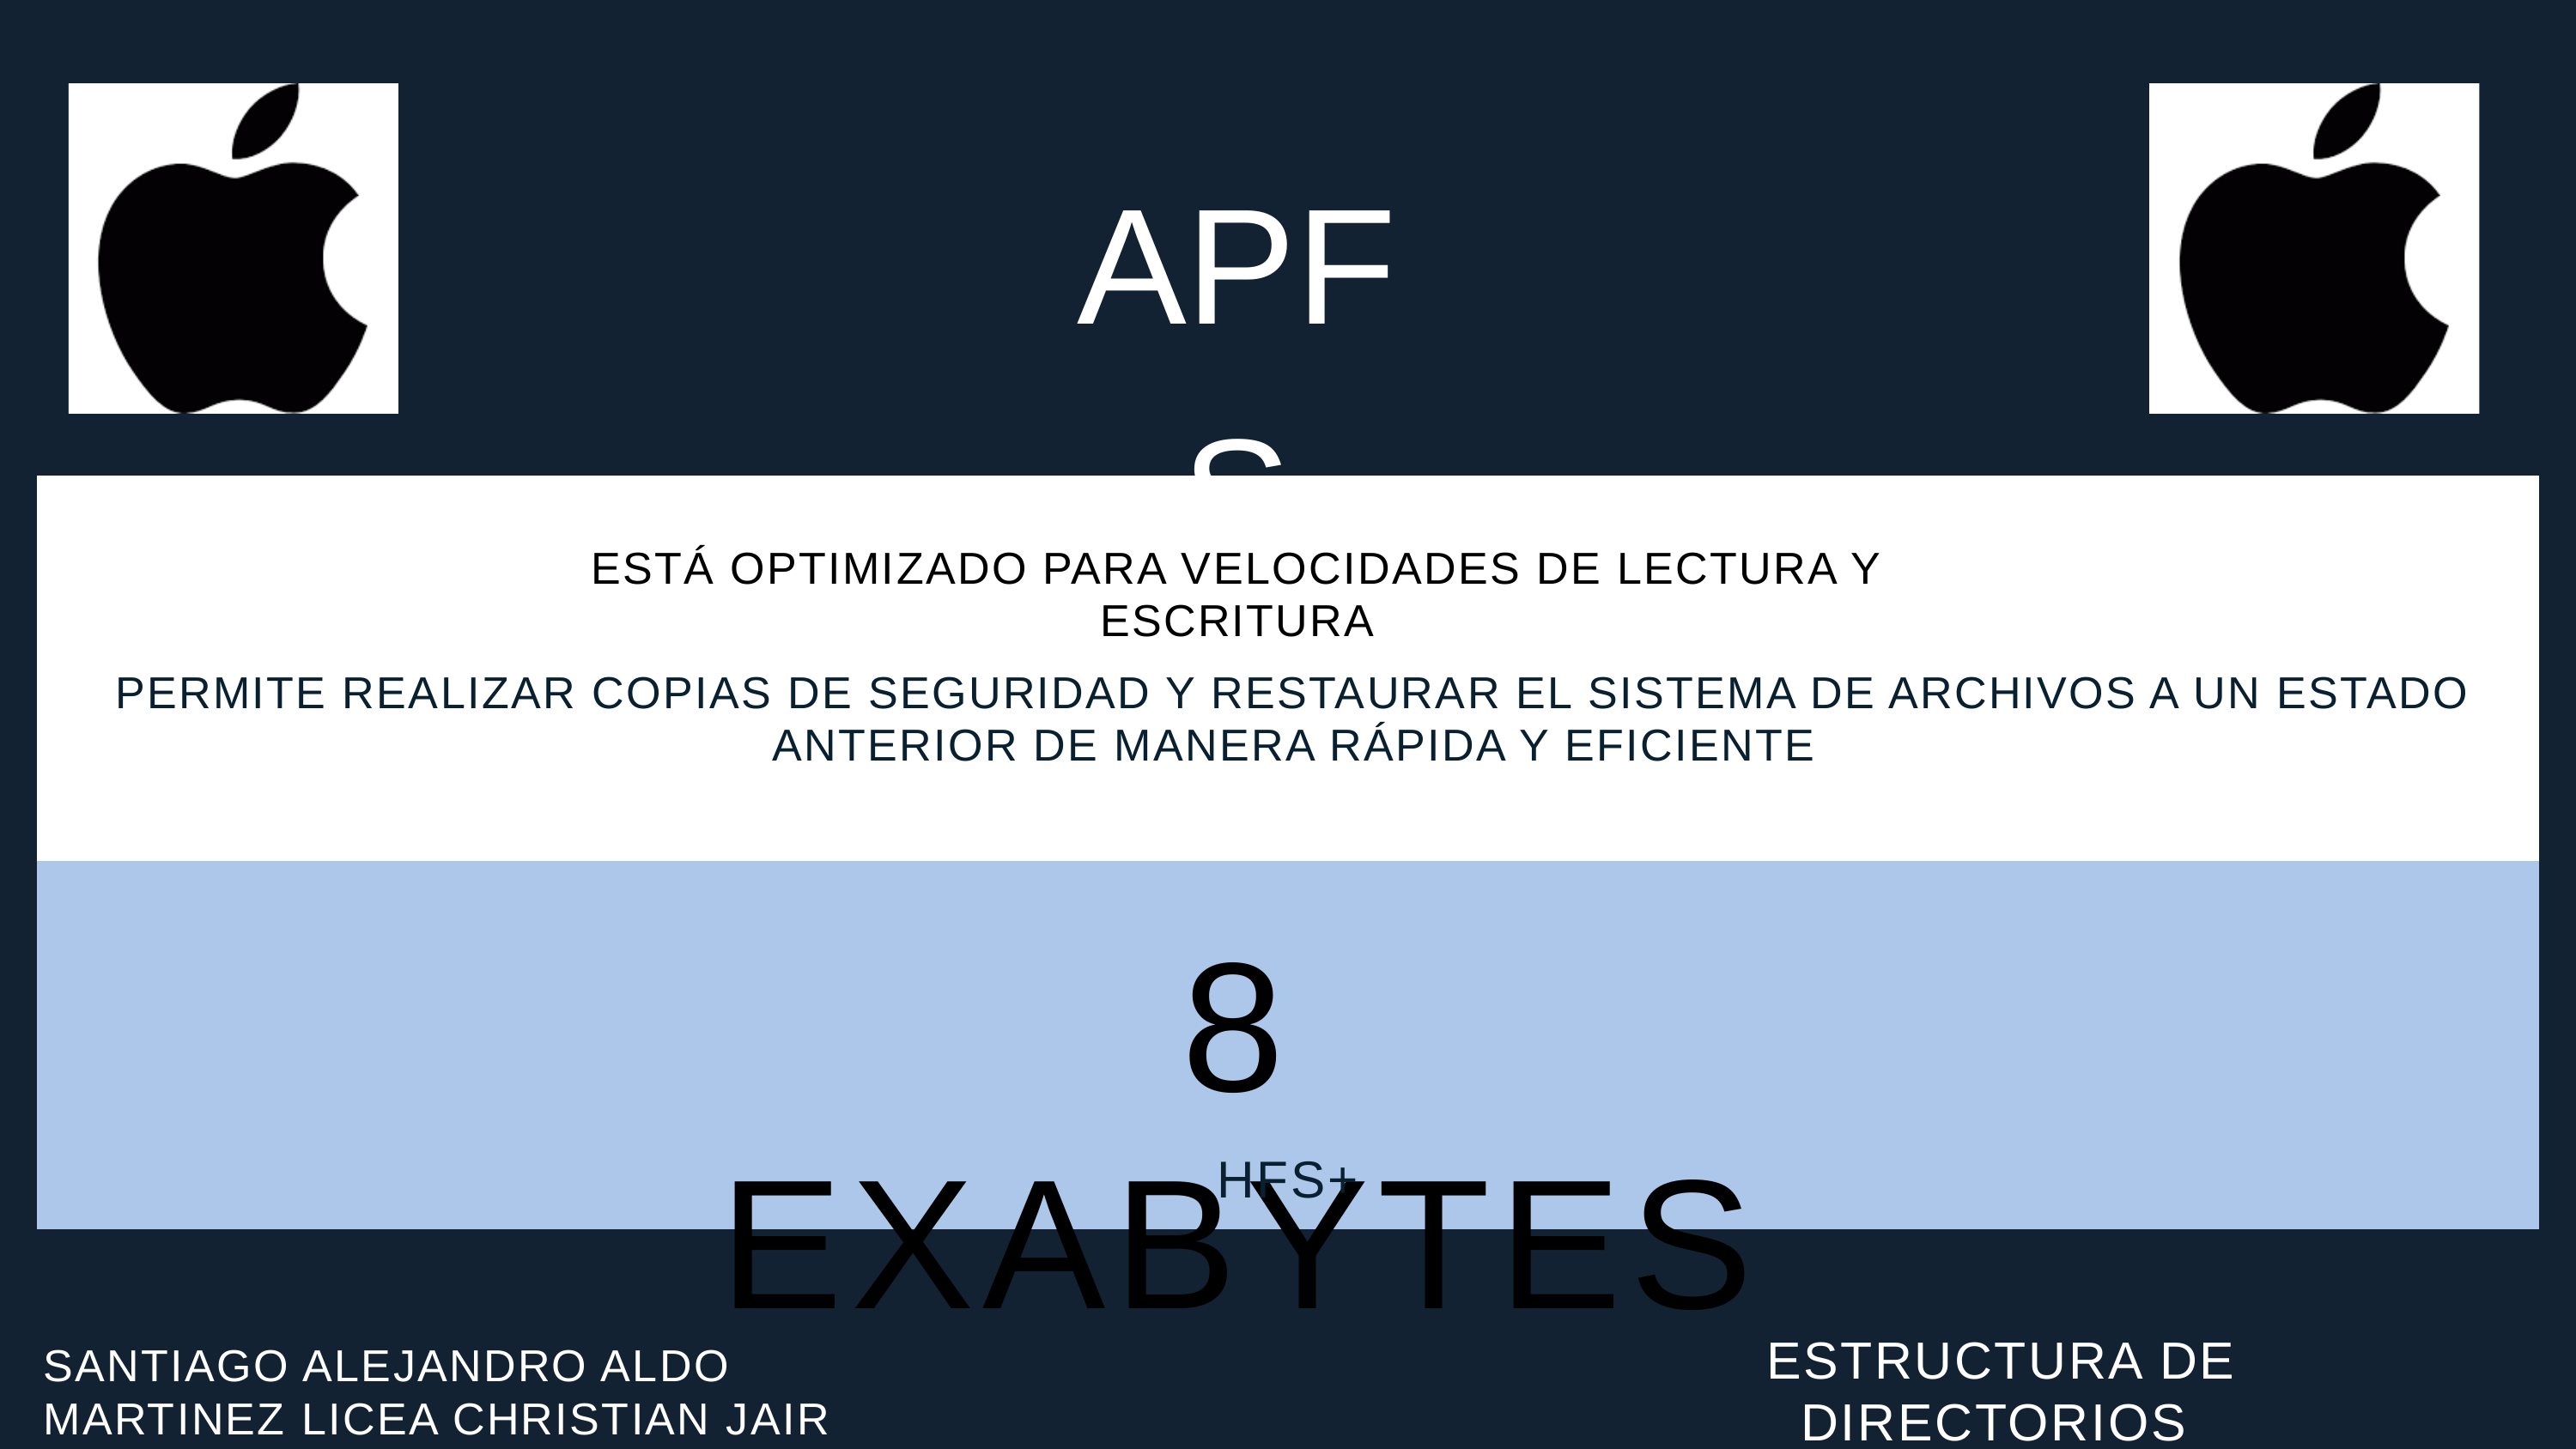

APFS

ESTÁ OPTIMIZADO PARA VELOCIDADES DE LECTURA Y ESCRITURA
PERMITE REALIZAR COPIAS DE SEGURIDAD Y RESTAURAR EL SISTEMA DE ARCHIVOS A UN ESTADO ANTERIOR DE MANERA RÁPIDA Y EFICIENTE

8 EXABYTES
HFS+
ESTRUCTURA DE DIRECTORIOS
SANTIAGO ALEJANDRO ALDO
MARTINEZ LICEA CHRISTIAN JAIR